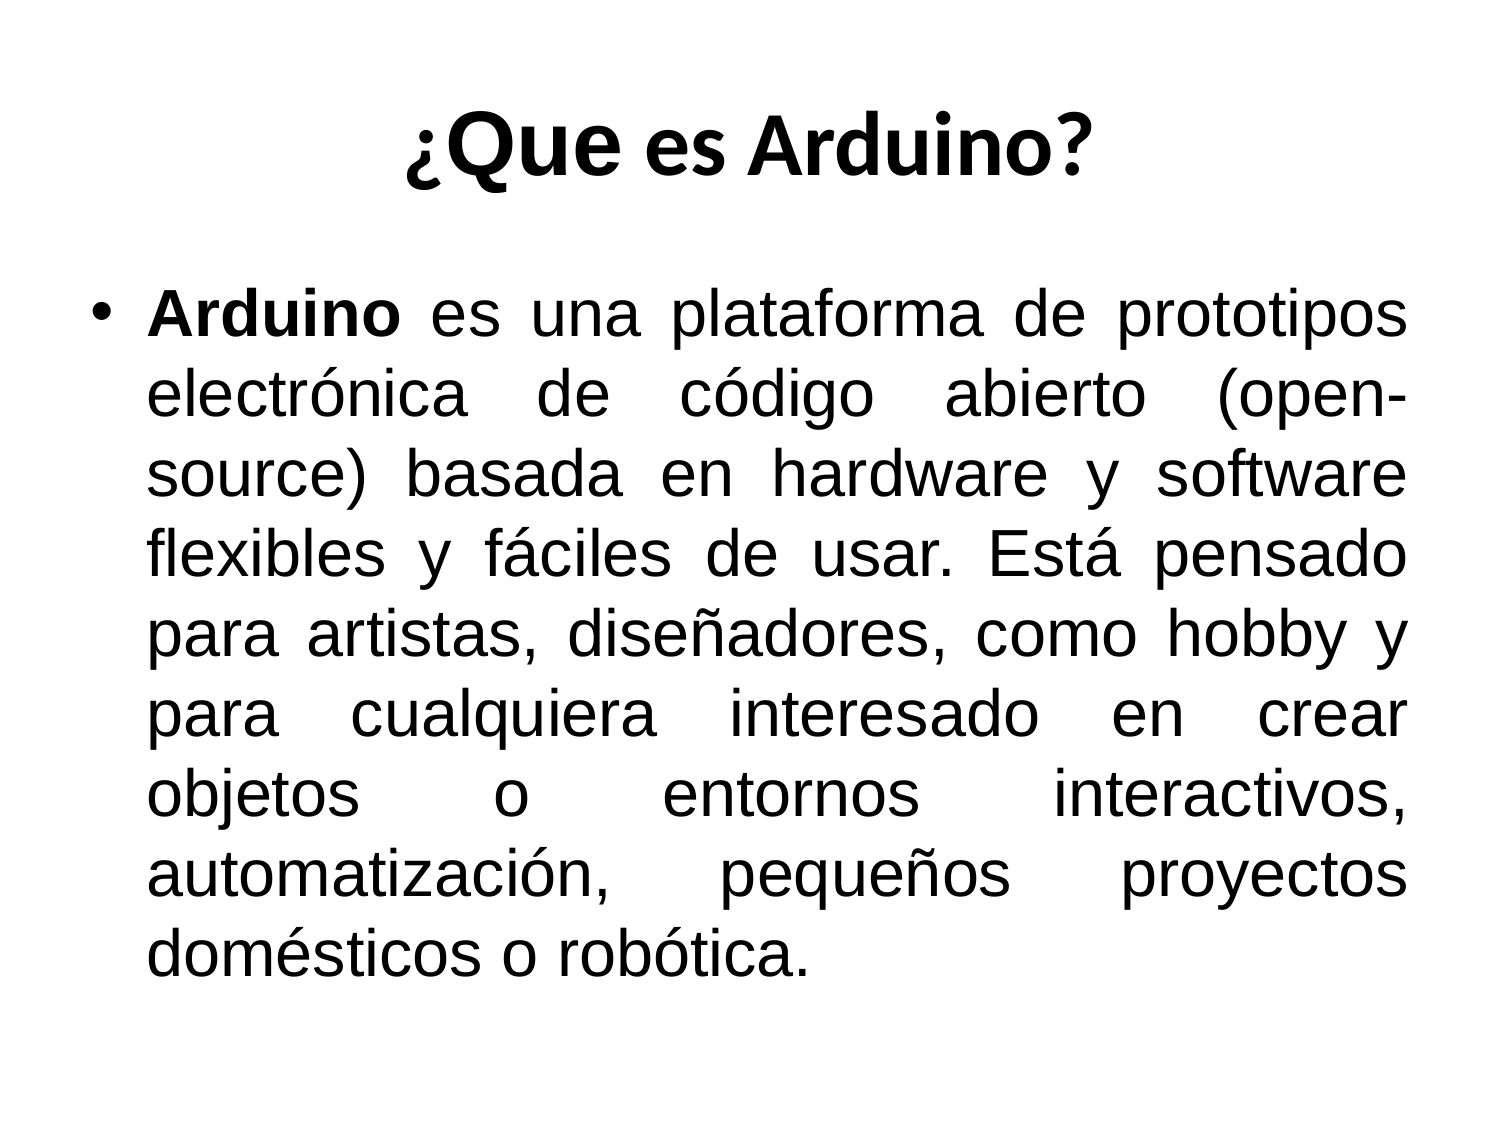

# ¿Que es Arduino?
Arduino es una plataforma de prototipos electrónica de código abierto (open-source) basada en hardware y software flexibles y fáciles de usar. Está pensado para artistas, diseñadores, como hobby y para cualquiera interesado en crear objetos o entornos interactivos, automatización, pequeños proyectos domésticos o robótica.